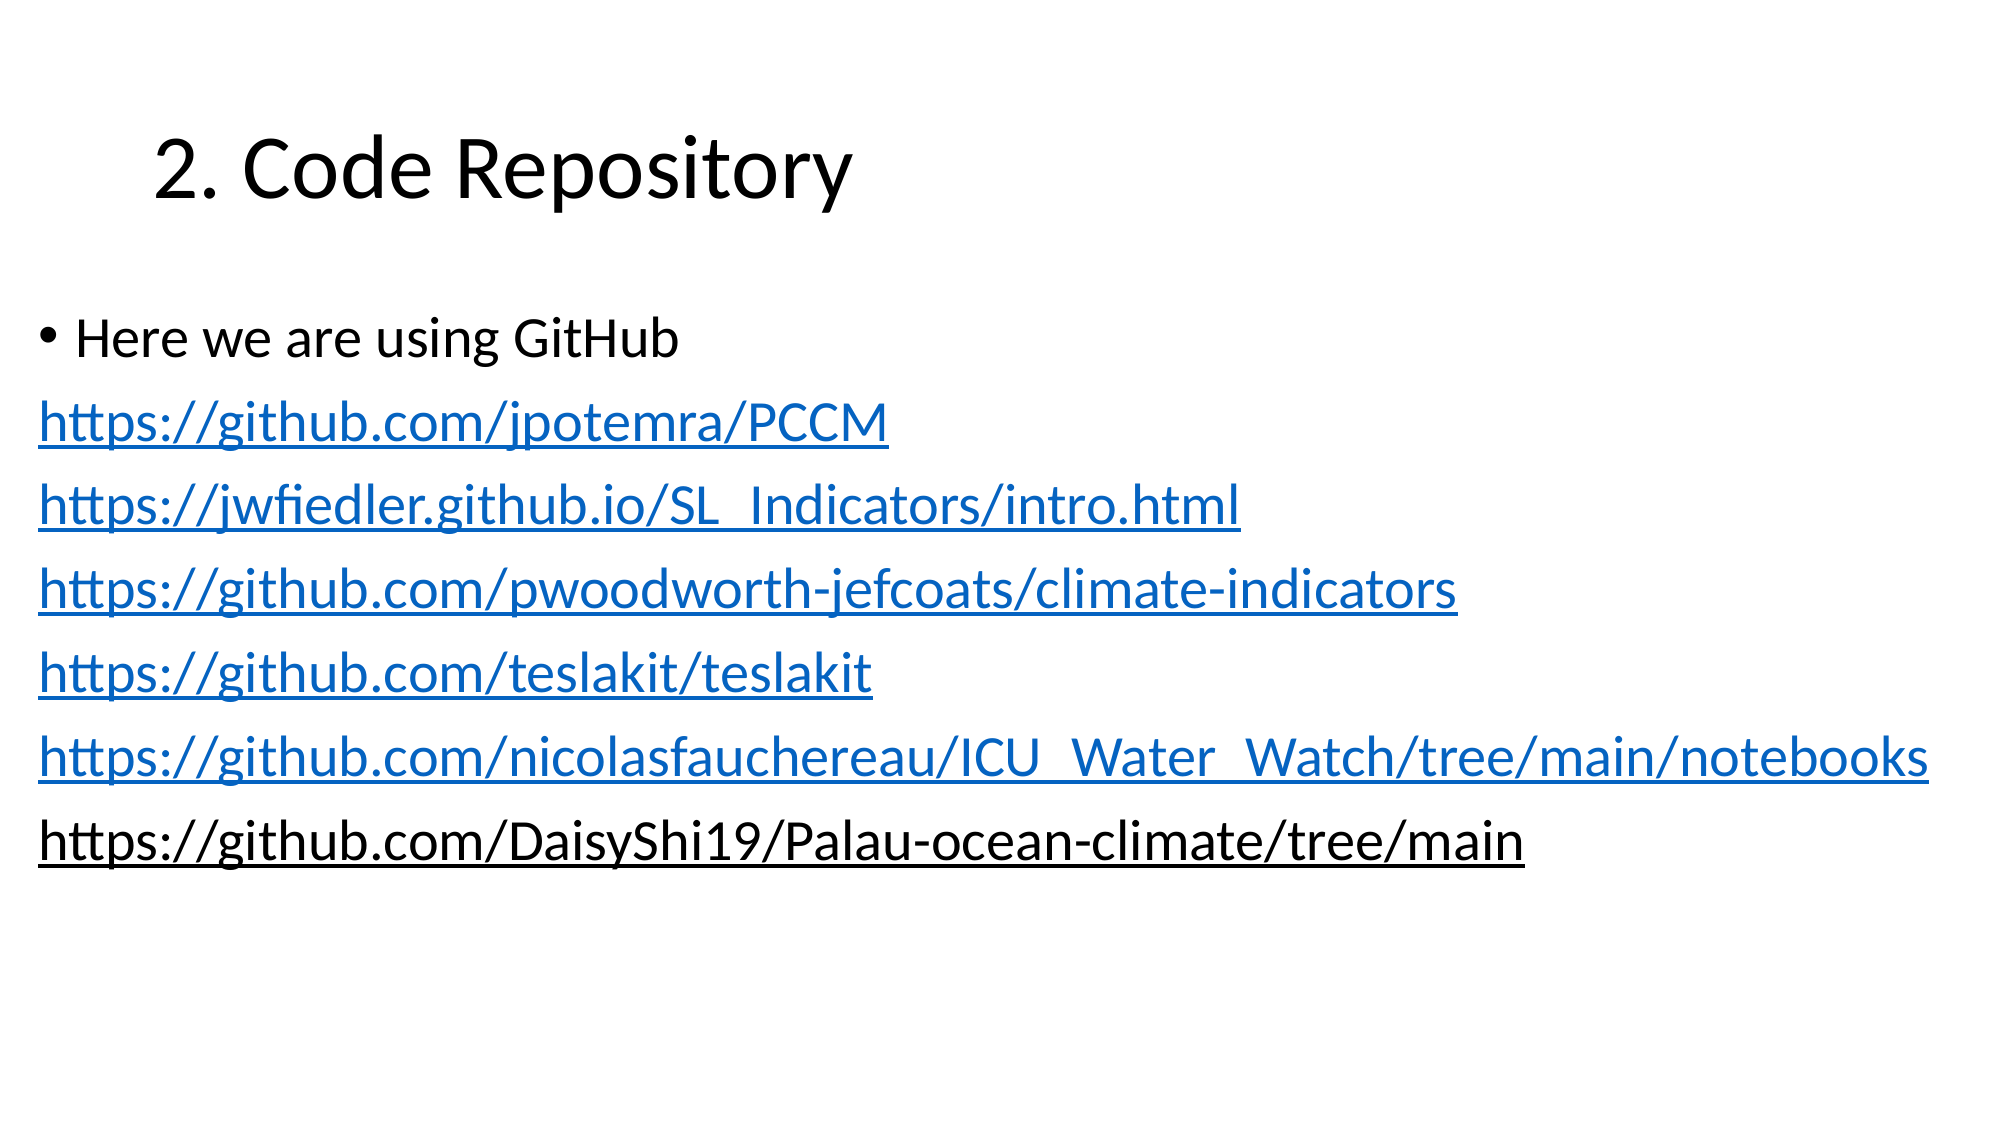

# 2. Code Repository
Here we are using GitHub
https://github.com/jpotemra/PCCM
https://jwfiedler.github.io/SL_Indicators/intro.html
https://github.com/pwoodworth-jefcoats/climate-indicators
https://github.com/teslakit/teslakit
https://github.com/nicolasfauchereau/ICU_Water_Watch/tree/main/notebooks
https://github.com/DaisyShi19/Palau-ocean-climate/tree/main